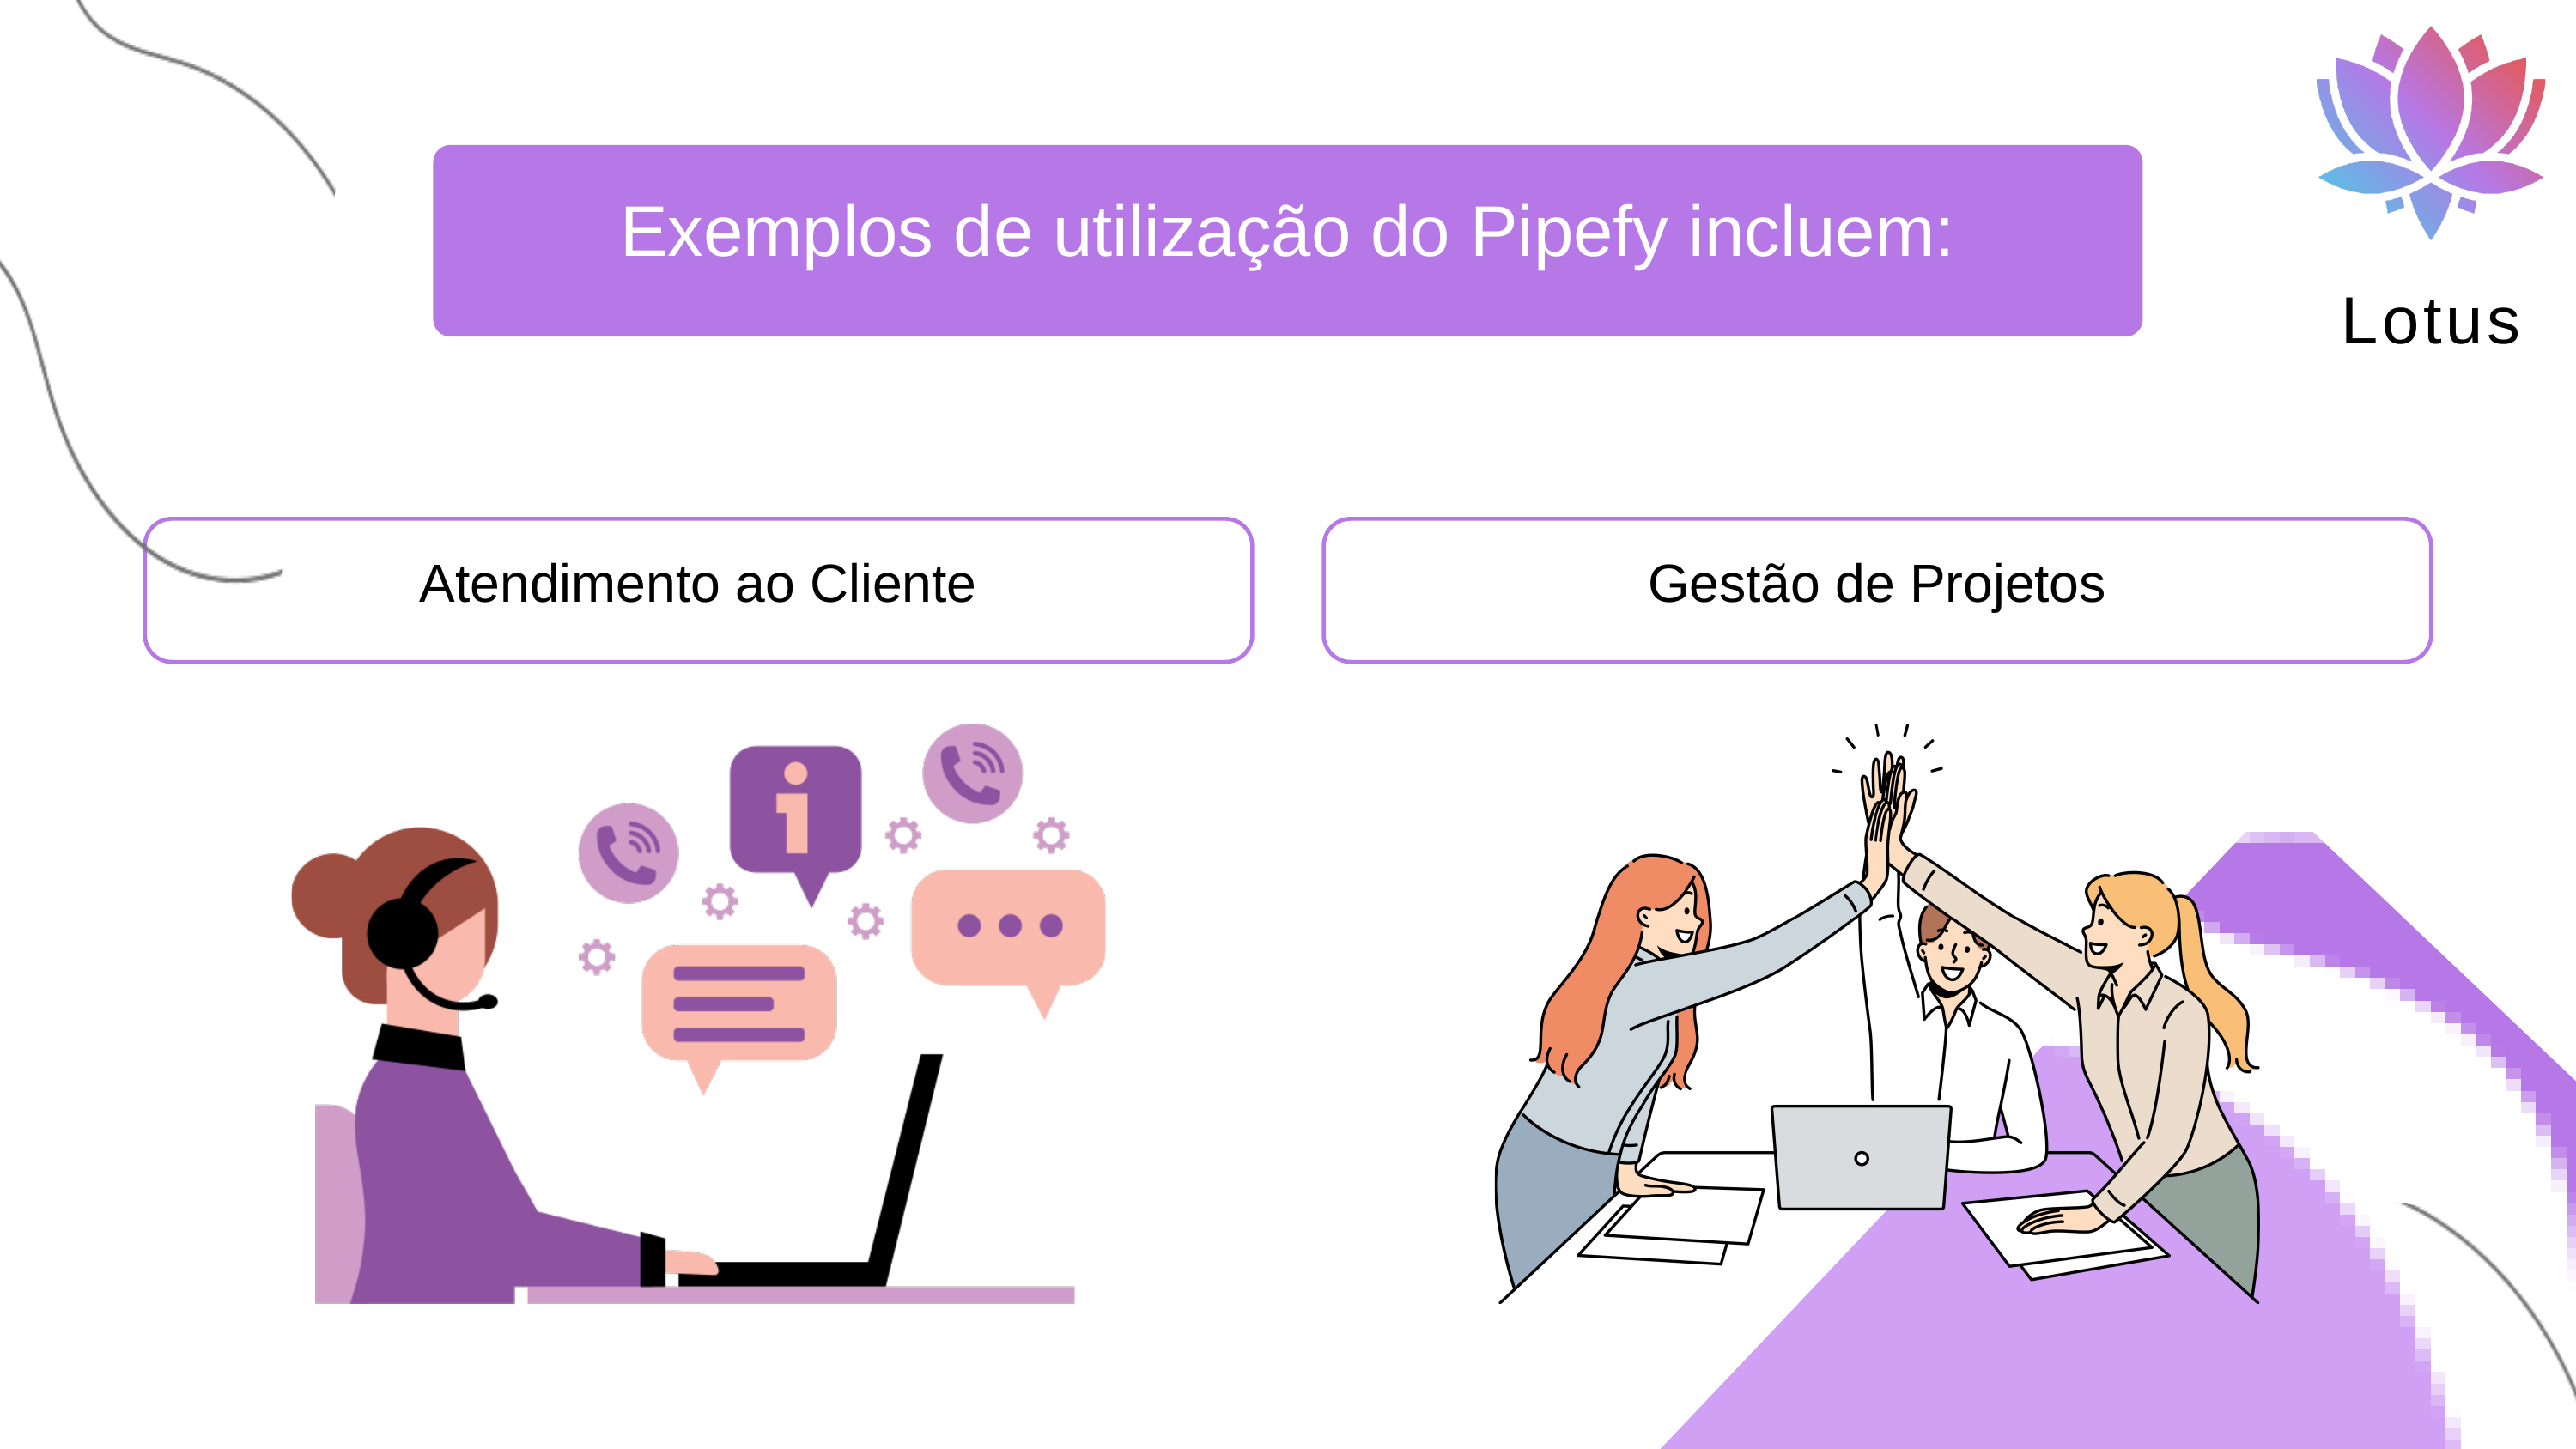

Lotus

Exemplos de utilização do Pipefy incluem:

Atendimento ao Cliente

Gestão de Projetos